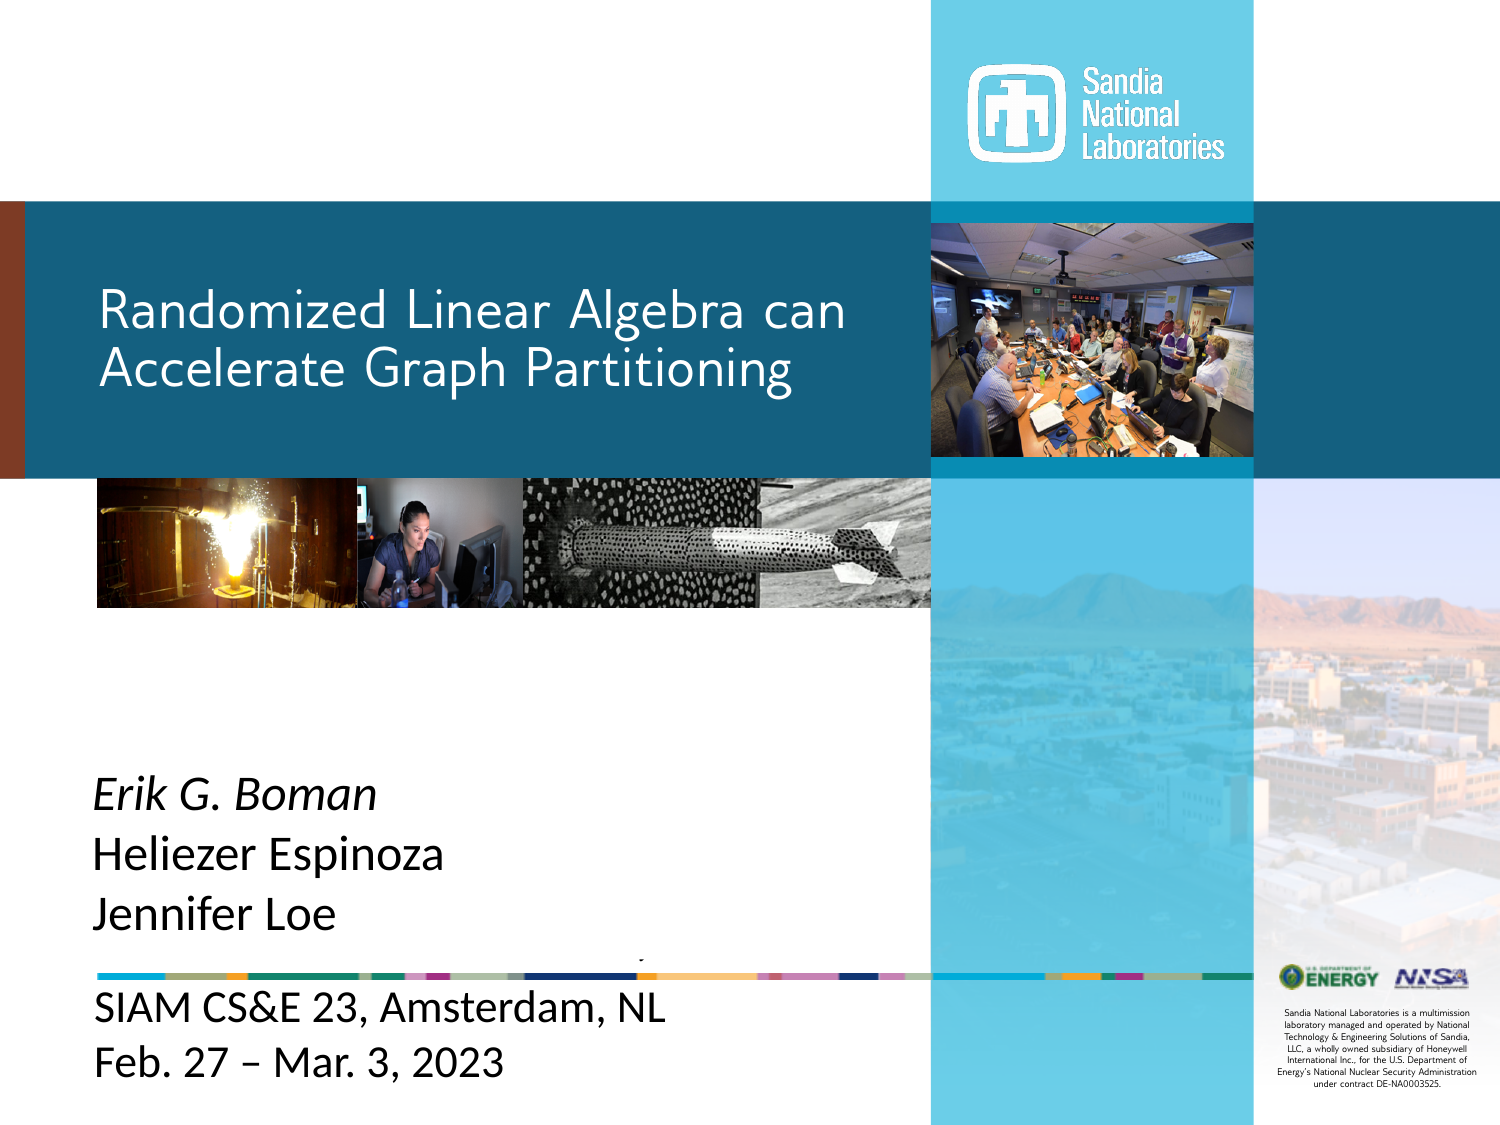

# Randomized Linear Algebra can Accelerate Graph Partitioning

Erik G. Boman
Heliezer Espinoza
Jennifer Loe
SIAM CS&E 23, Amsterdam, NL
Feb. 27 – Mar. 3, 2023